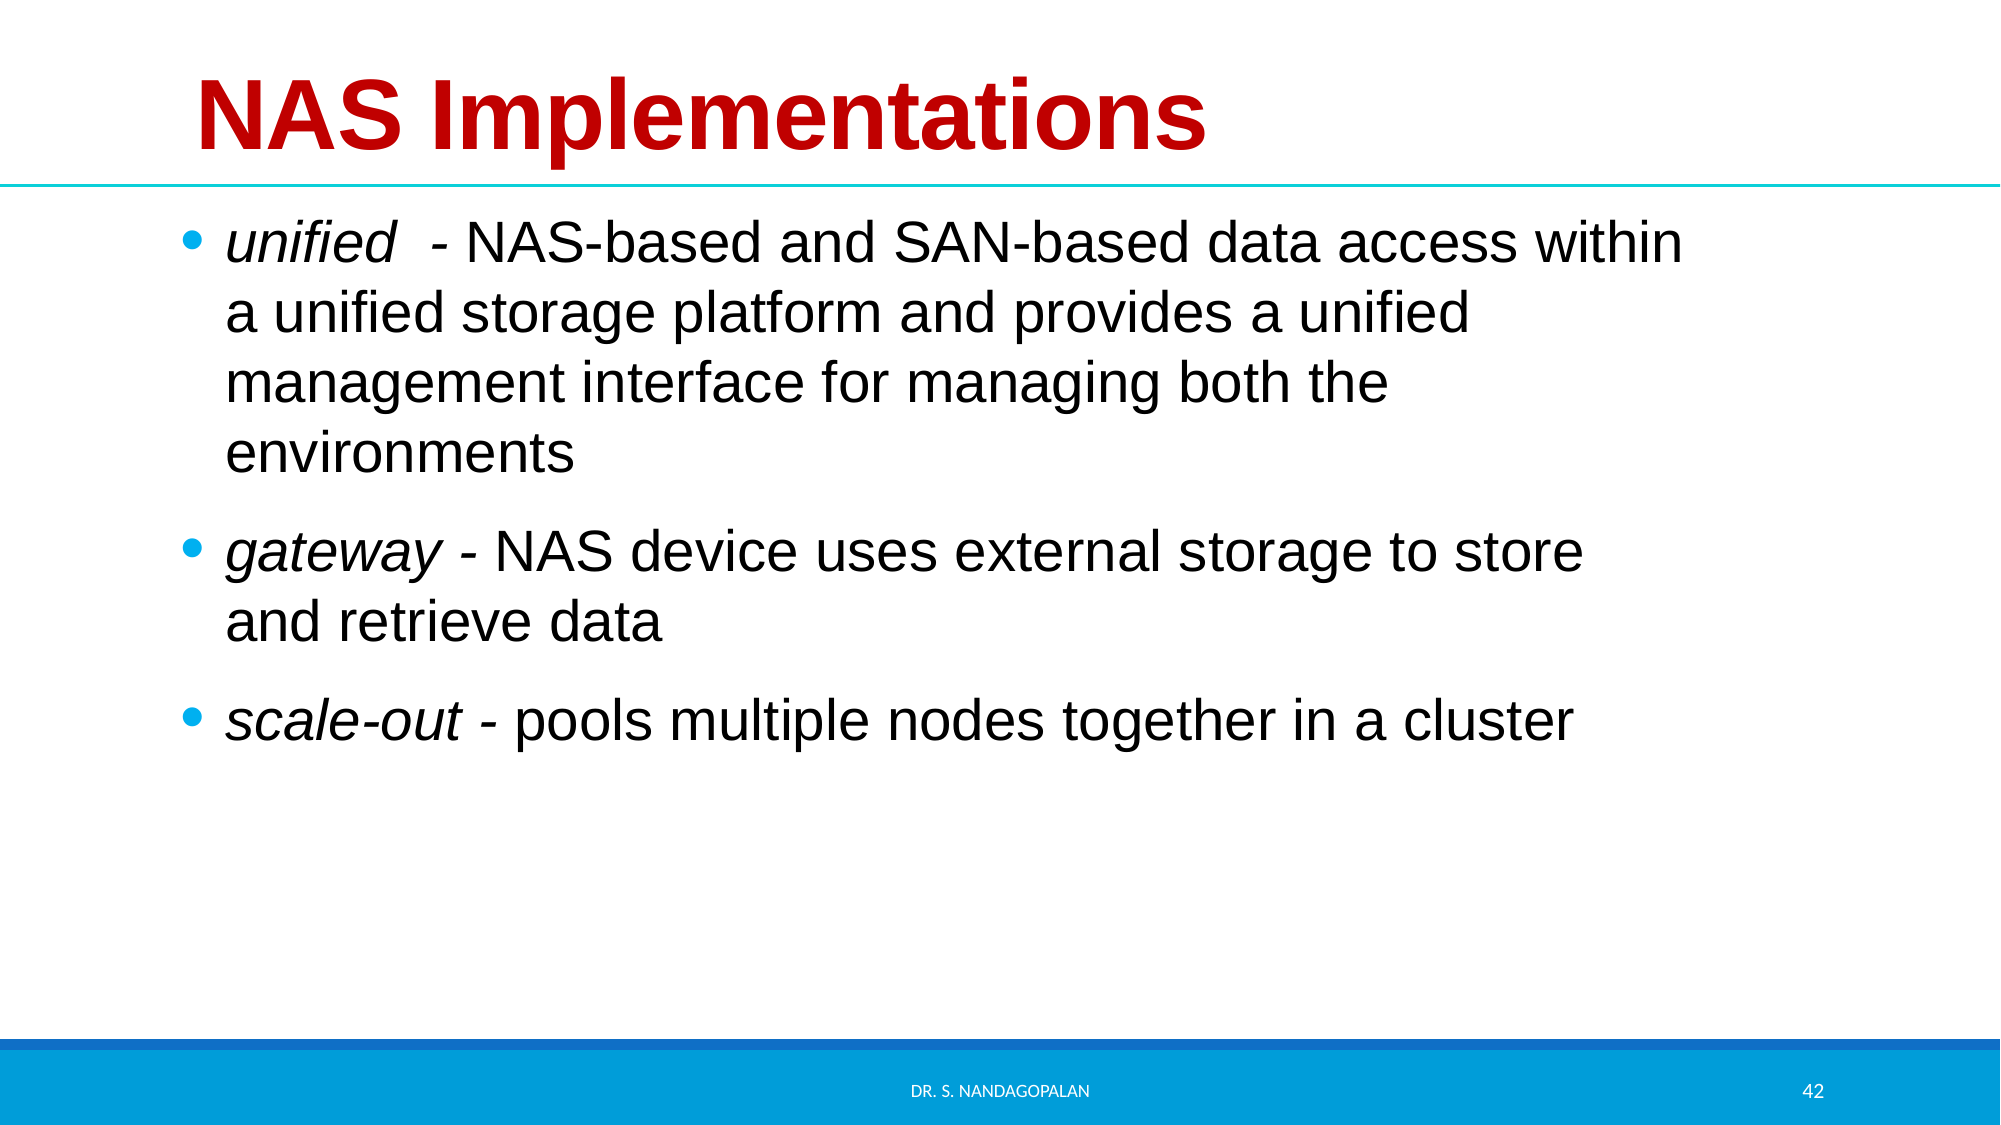

# NAS Implementations
unified  - NAS-based and SAN-based data access within a unified storage platform and provides a unified management interface for managing both the environments
gateway - NAS device uses external storage to store and retrieve data
scale-out - pools multiple nodes together in a cluster

Dr. S. Nandagopalan
42